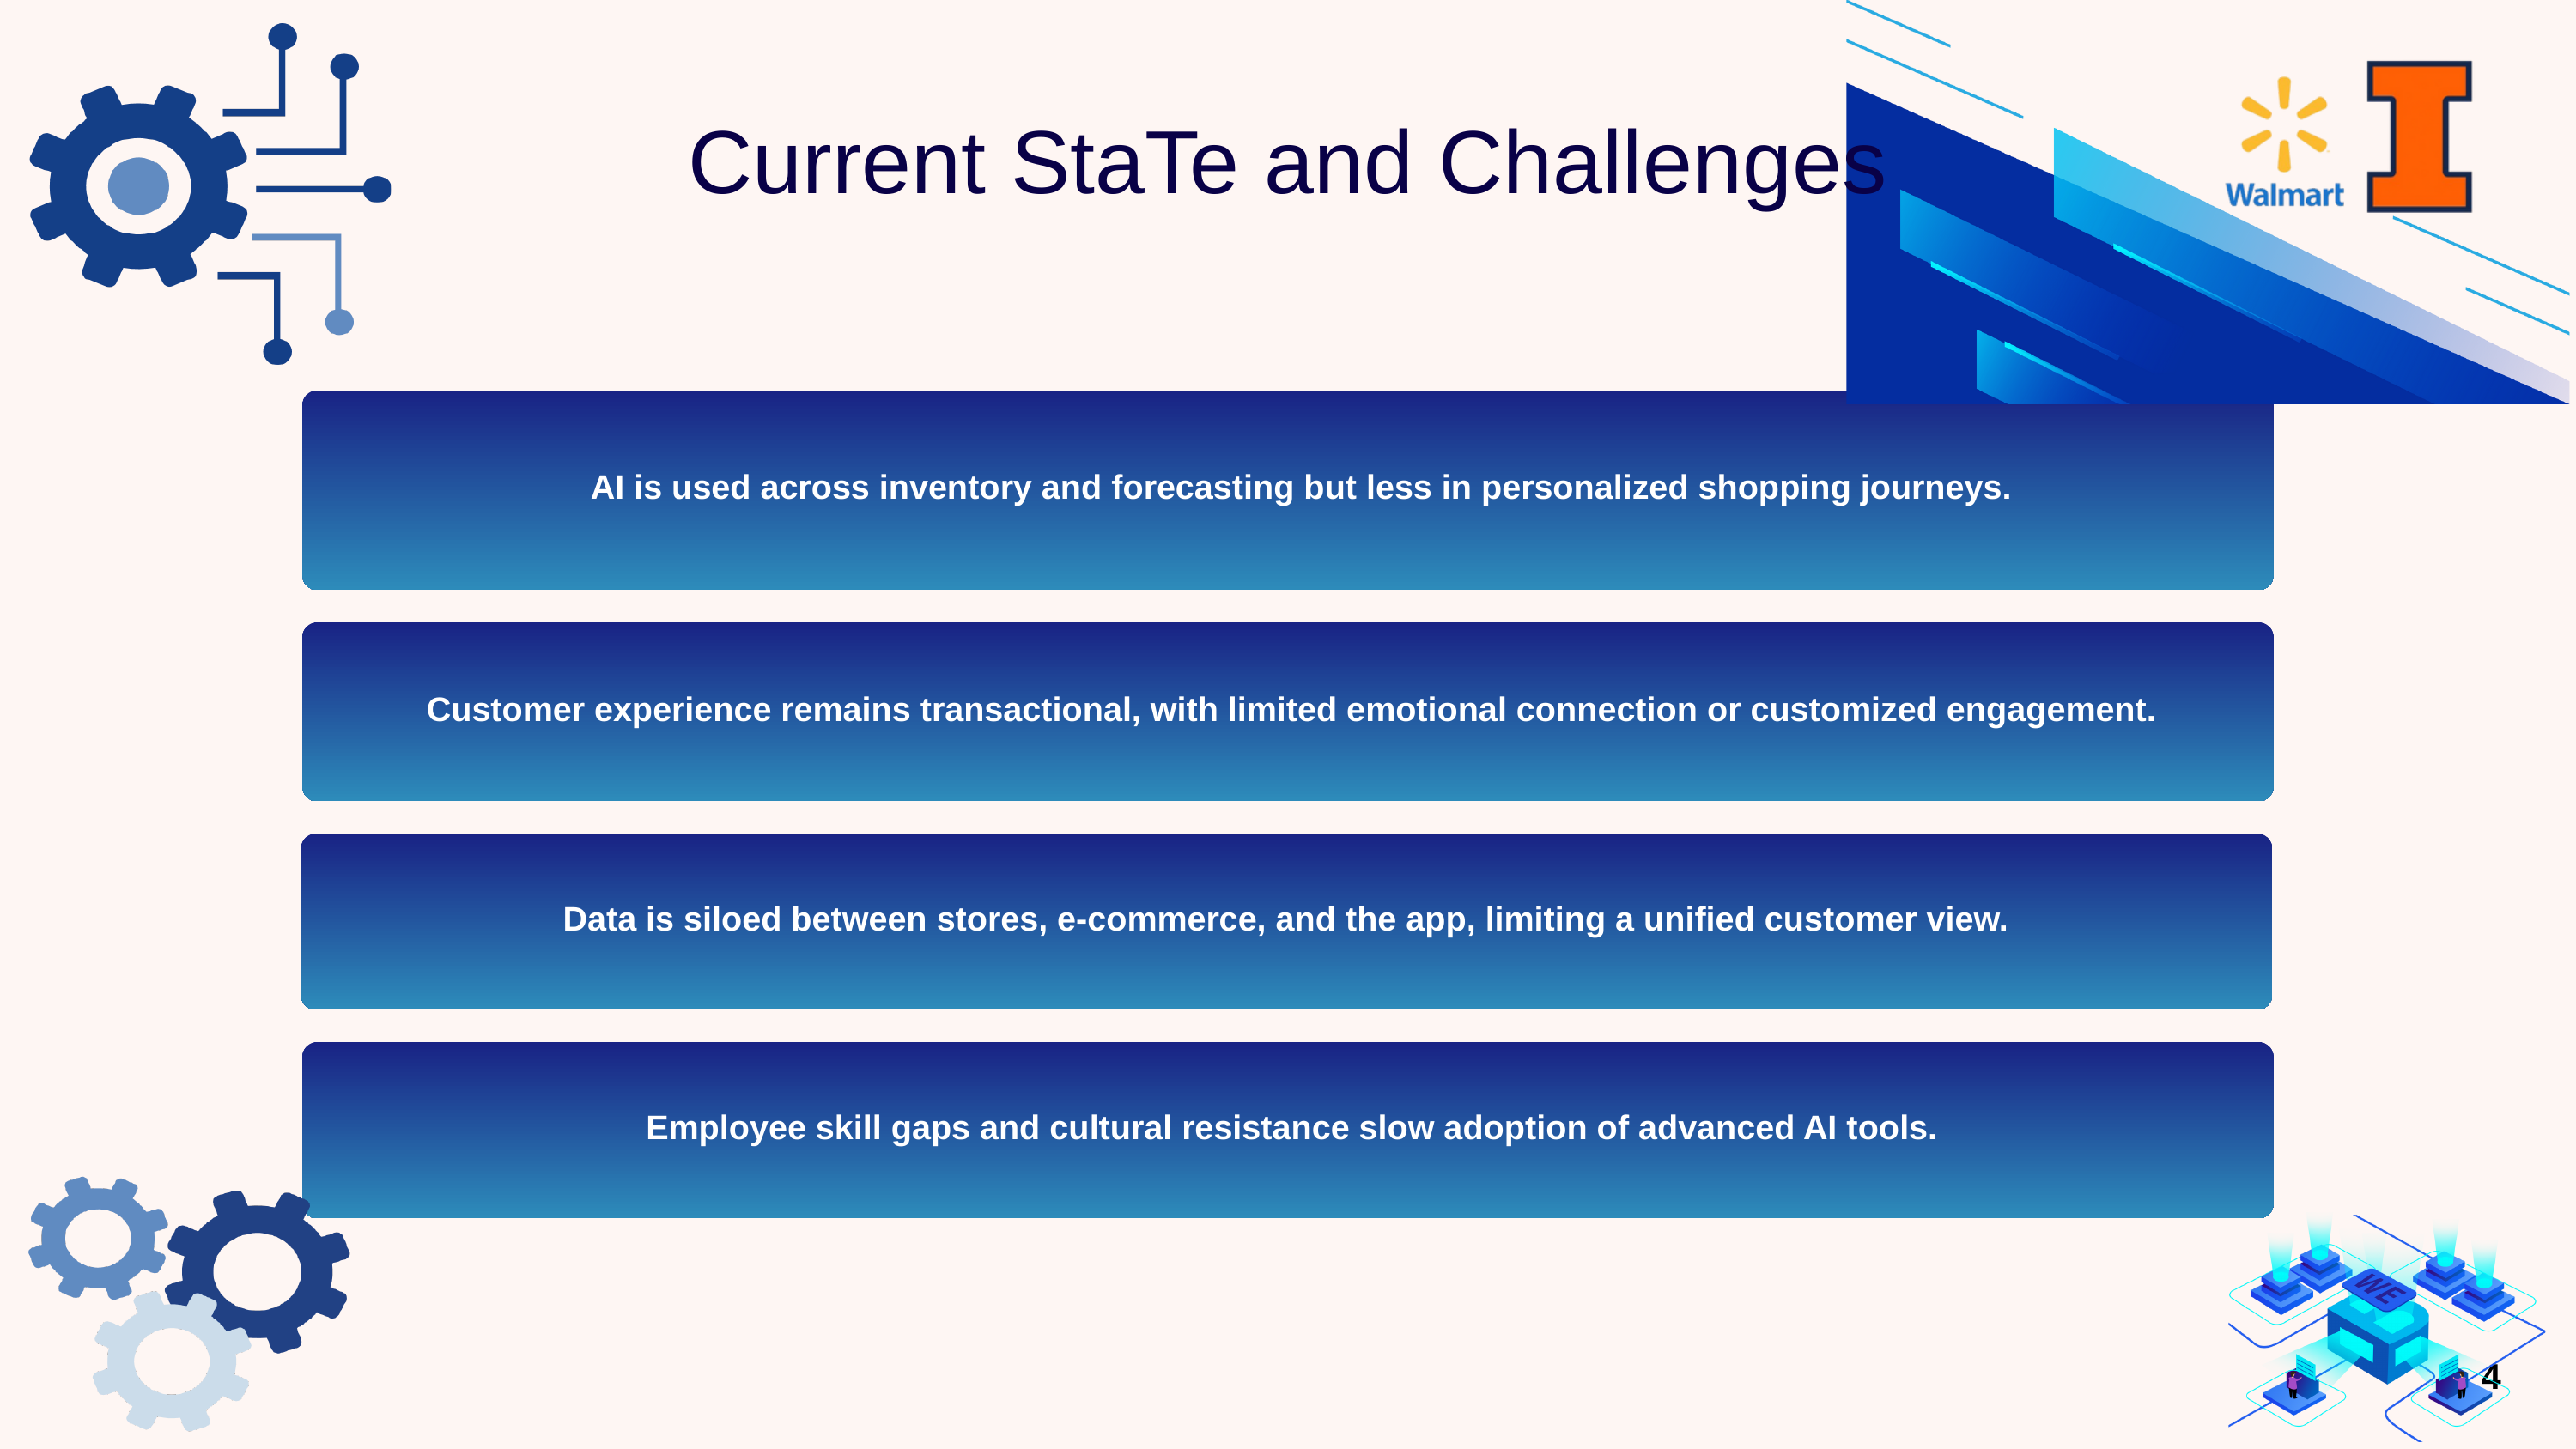

Current StaTe and Challenges

   AI is used across inventory and forecasting but less in personalized shopping journeys.

 Customer experience remains transactional, with limited emotional connection or customized engagement.

Data is siloed between stores, e-commerce, and the app, limiting a unified customer view.

 Employee skill gaps and cultural resistance slow adoption of advanced AI tools.

4